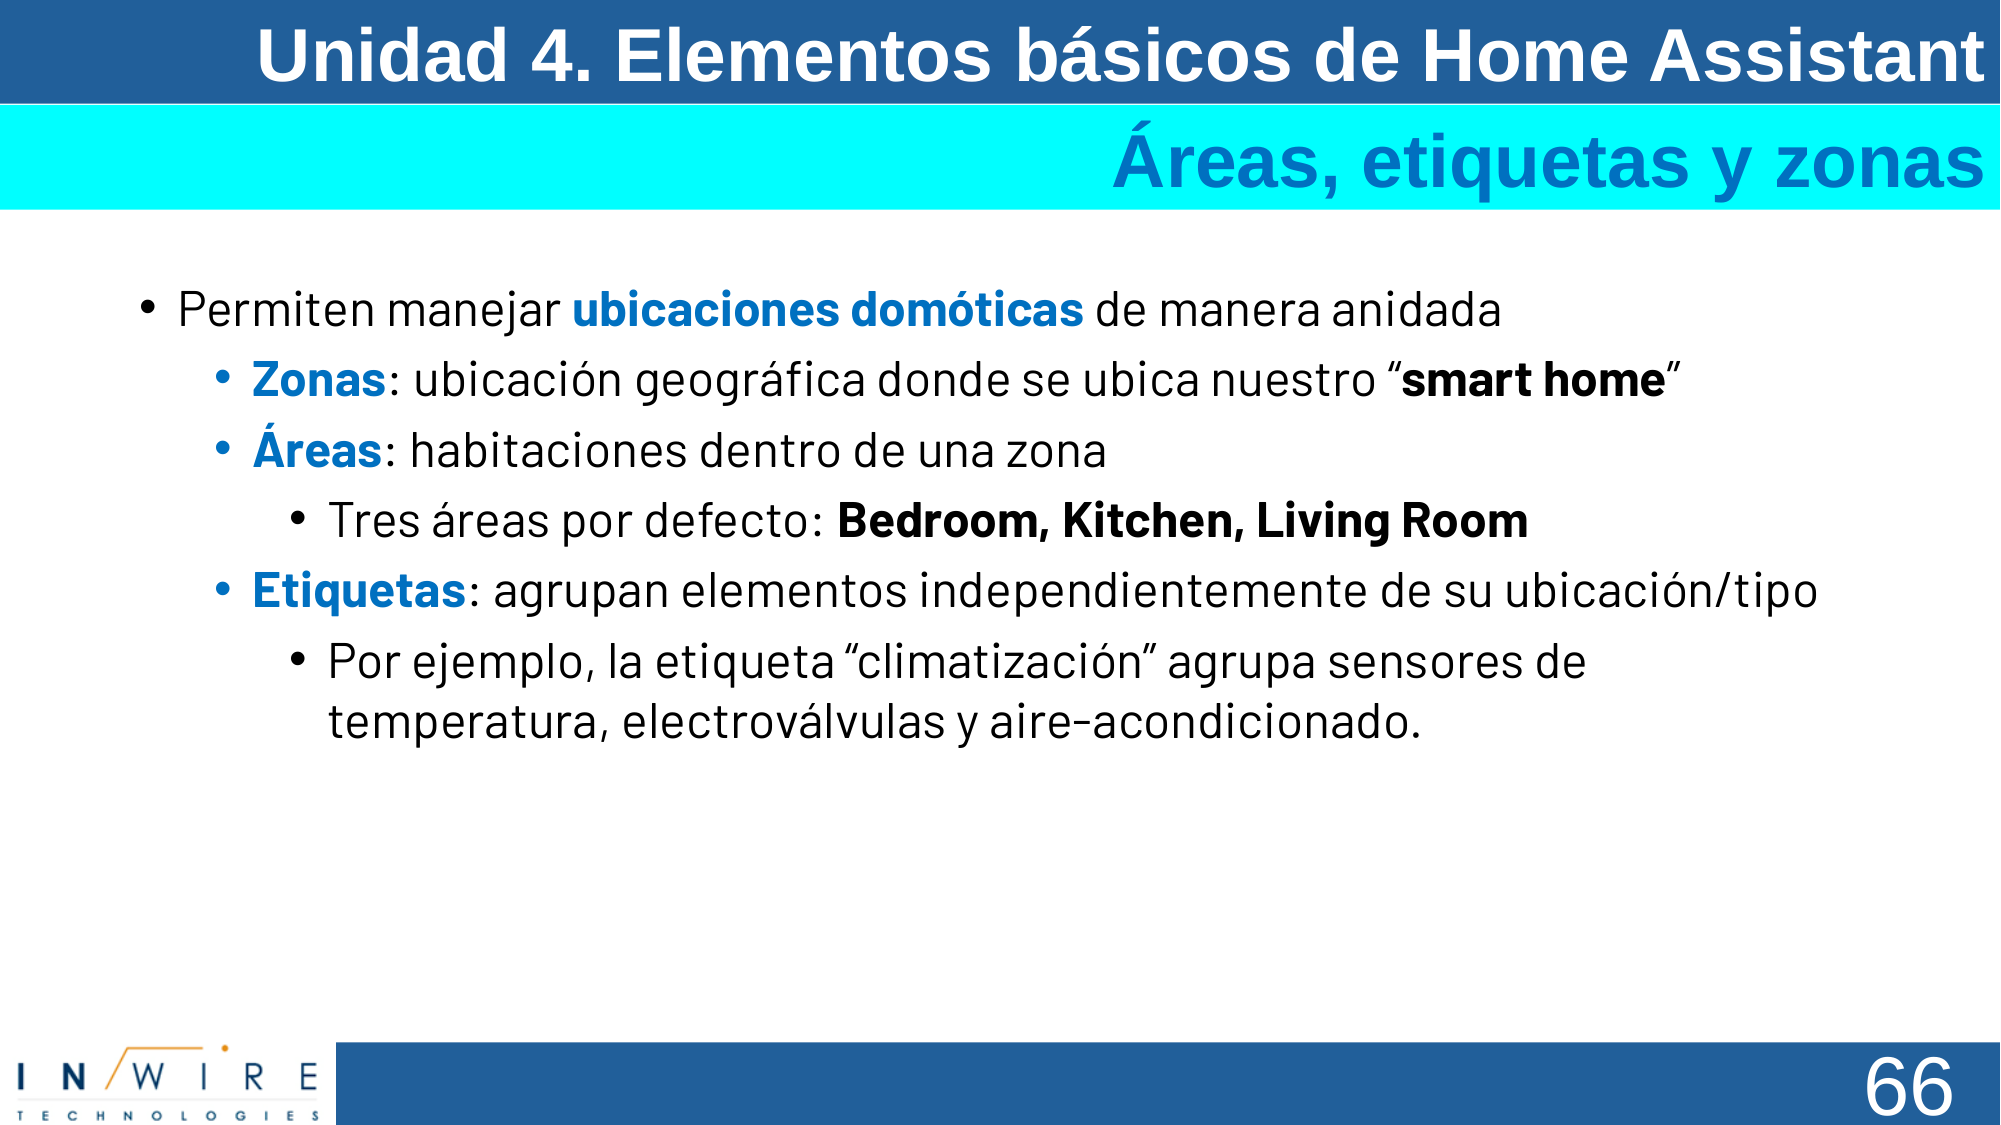

Unidad 4. Elementos básicos de Home Assistant
Áreas, etiquetas y zonas
Permiten manejar ubicaciones domóticas de manera anidada
Zonas: ubicación geográfica donde se ubica nuestro “smart home”
Áreas: habitaciones dentro de una zona
Tres áreas por defecto: Bedroom, Kitchen, Living Room
Etiquetas: agrupan elementos independientemente de su ubicación/tipo
Por ejemplo, la etiqueta “climatización” agrupa sensores de temperatura, electroválvulas y aire-acondicionado.